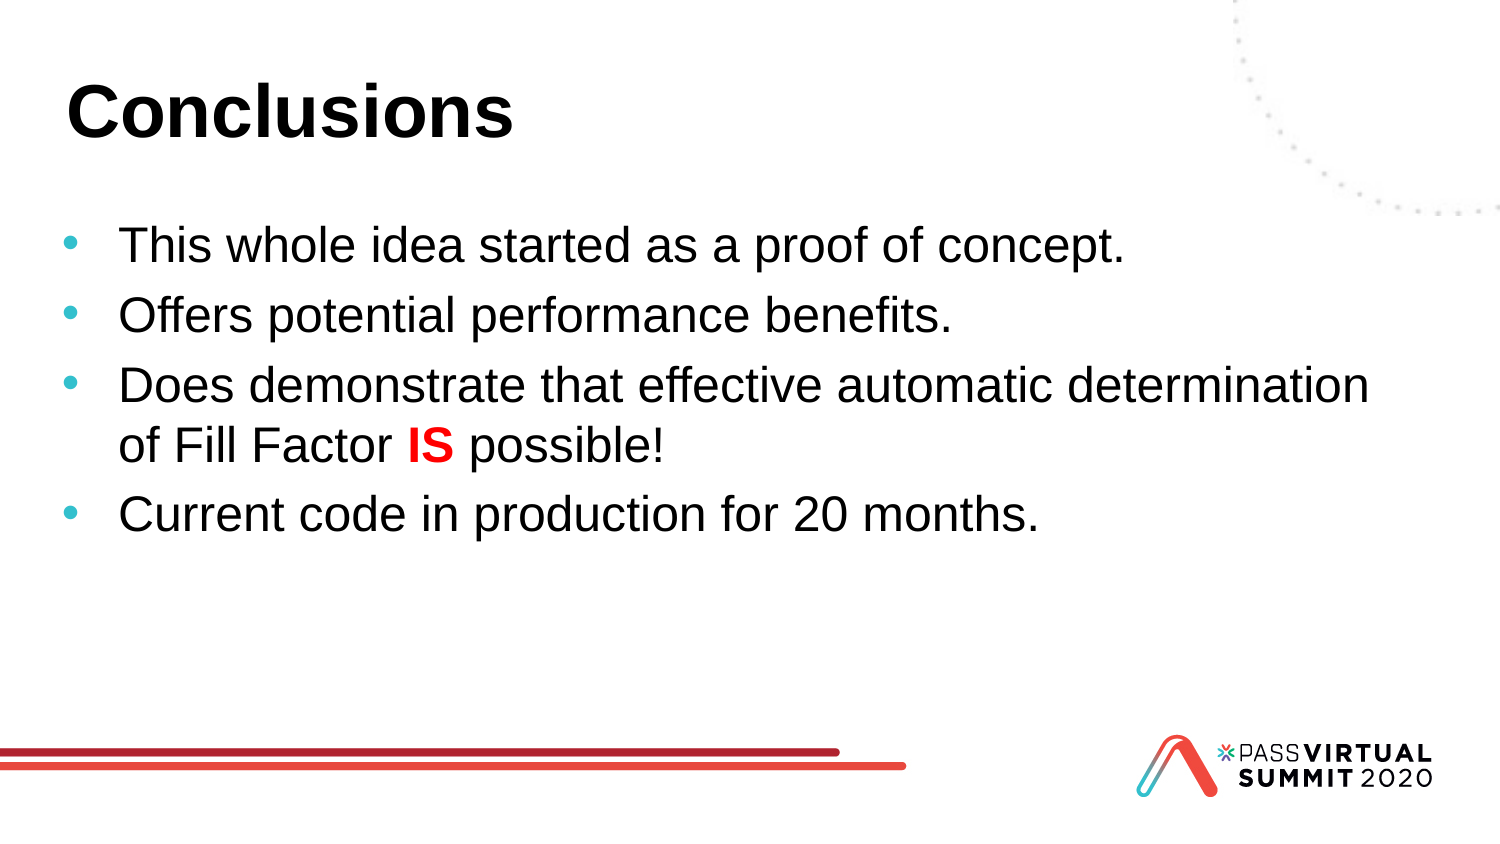

# Conclusions
This whole idea started as a proof of concept.
Offers potential performance benefits.
Does demonstrate that effective automatic determination of Fill Factor IS possible!
Current code in production for 20 months.